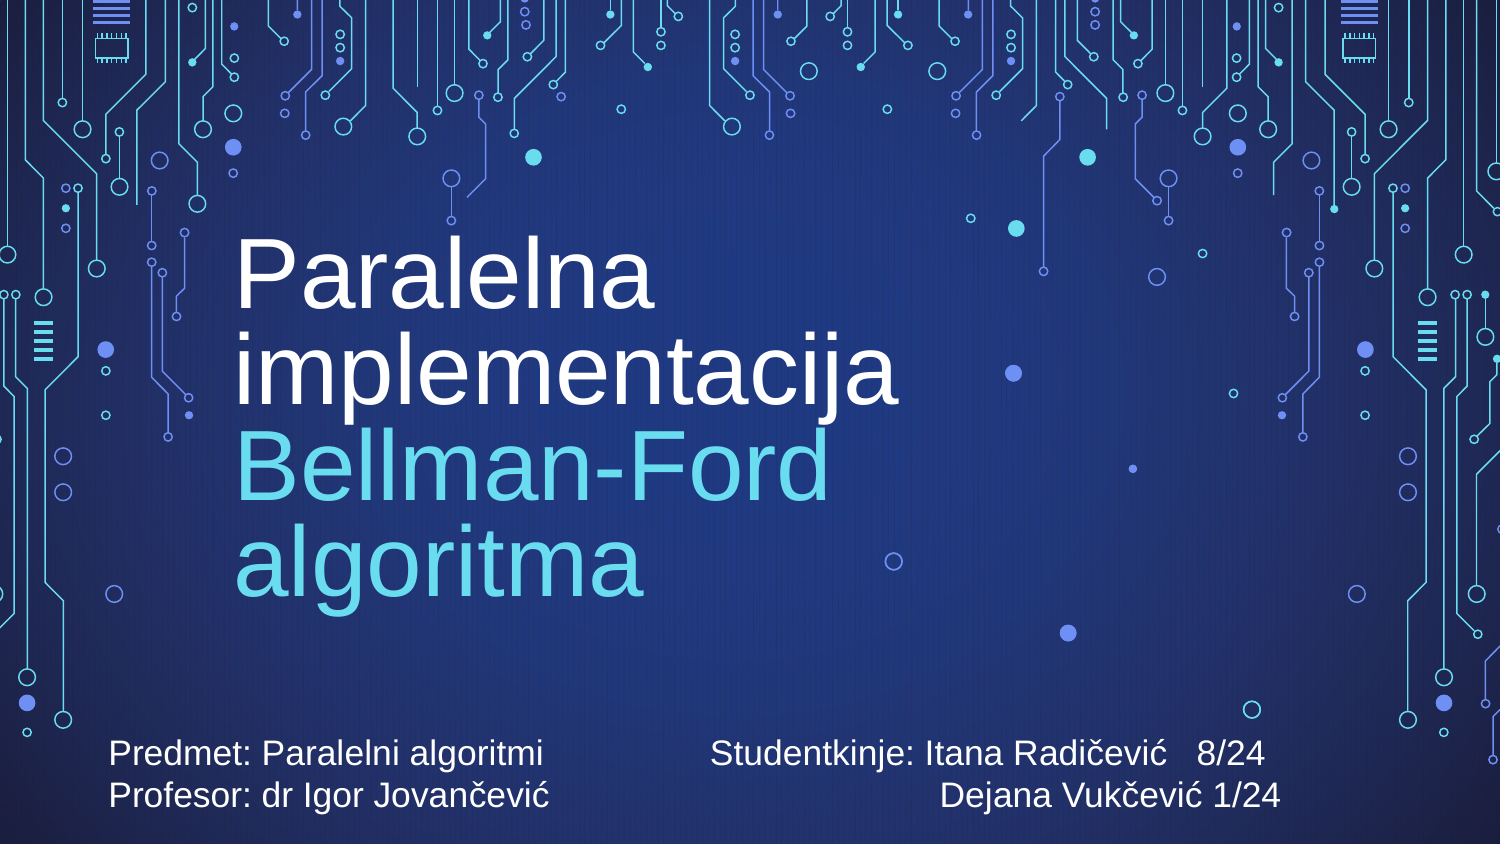

# Paralelna implementacija Bellman-Ford algoritma
Predmet: Paralelni algoritmi                 Studentkinje: Itana Radičević   8/24
Profesor: dr Igor Jovančević                                        Dejana Vukčević 1/24